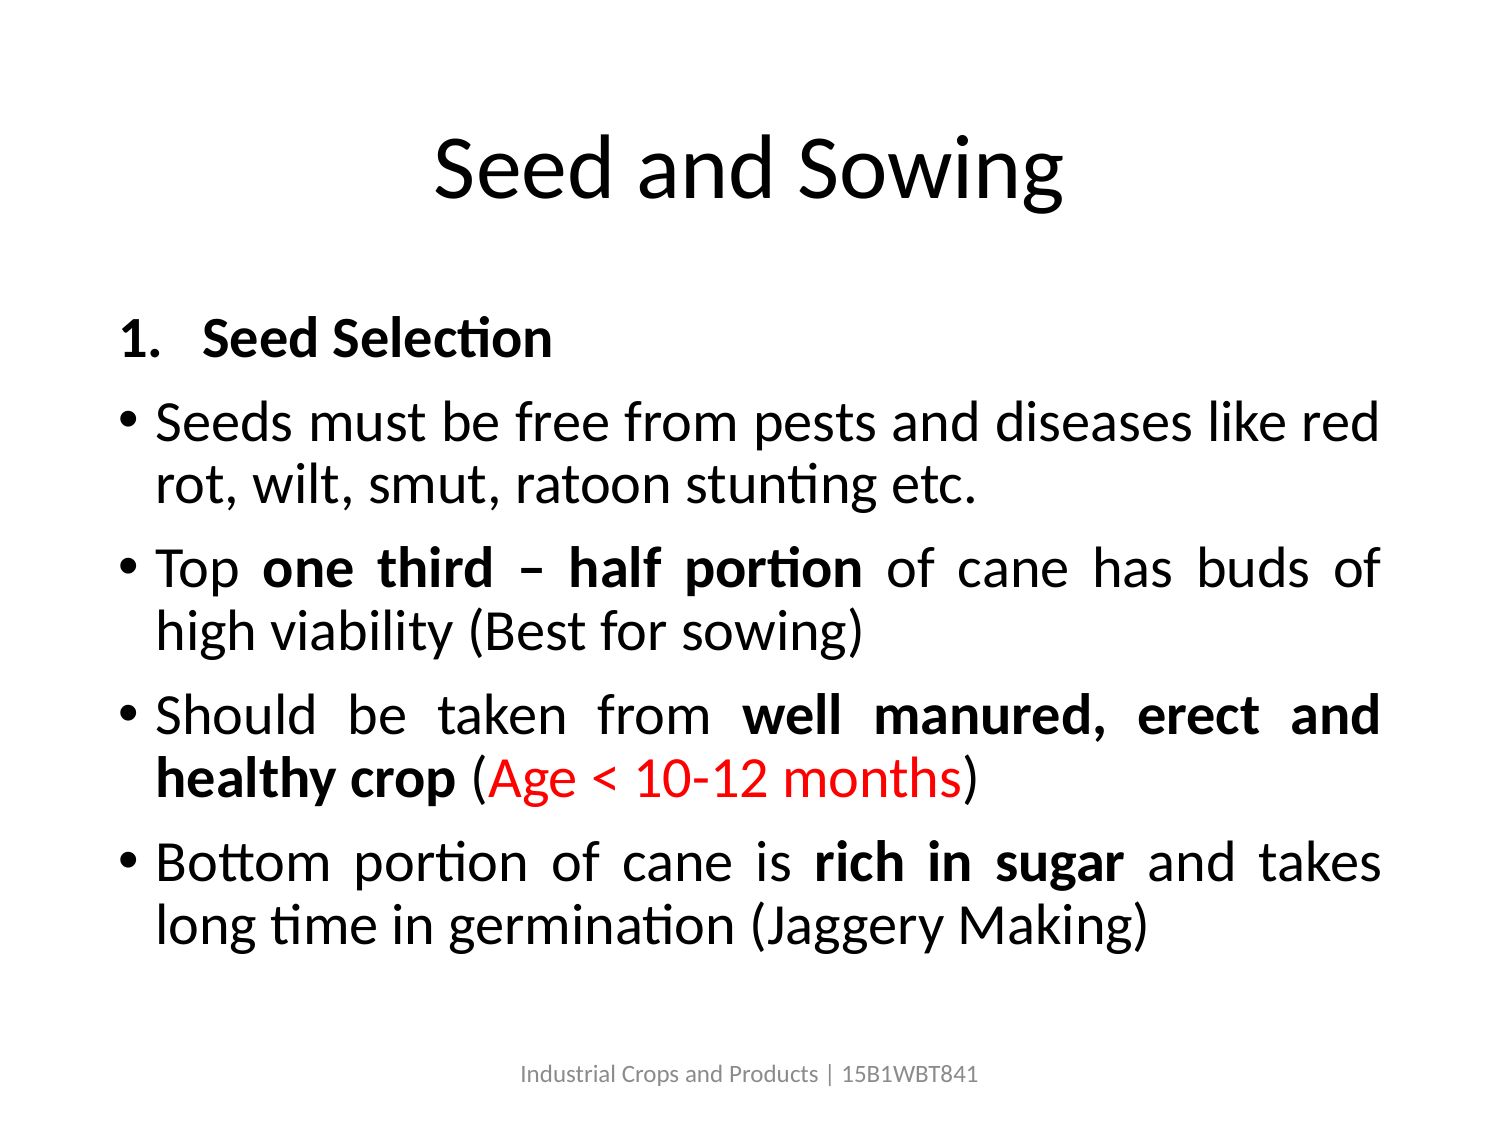

# Seed and Sowing
Seed Selection
Seeds must be free from pests and diseases like red rot, wilt, smut, ratoon stunting etc.
Top one third – half portion of cane has buds of high viability (Best for sowing)
Should be taken from well manured, erect and healthy crop (Age < 10-12 months)
Bottom portion of cane is rich in sugar and takes long time in germination (Jaggery Making)

Industrial Crops and Products | 15B1WBT841